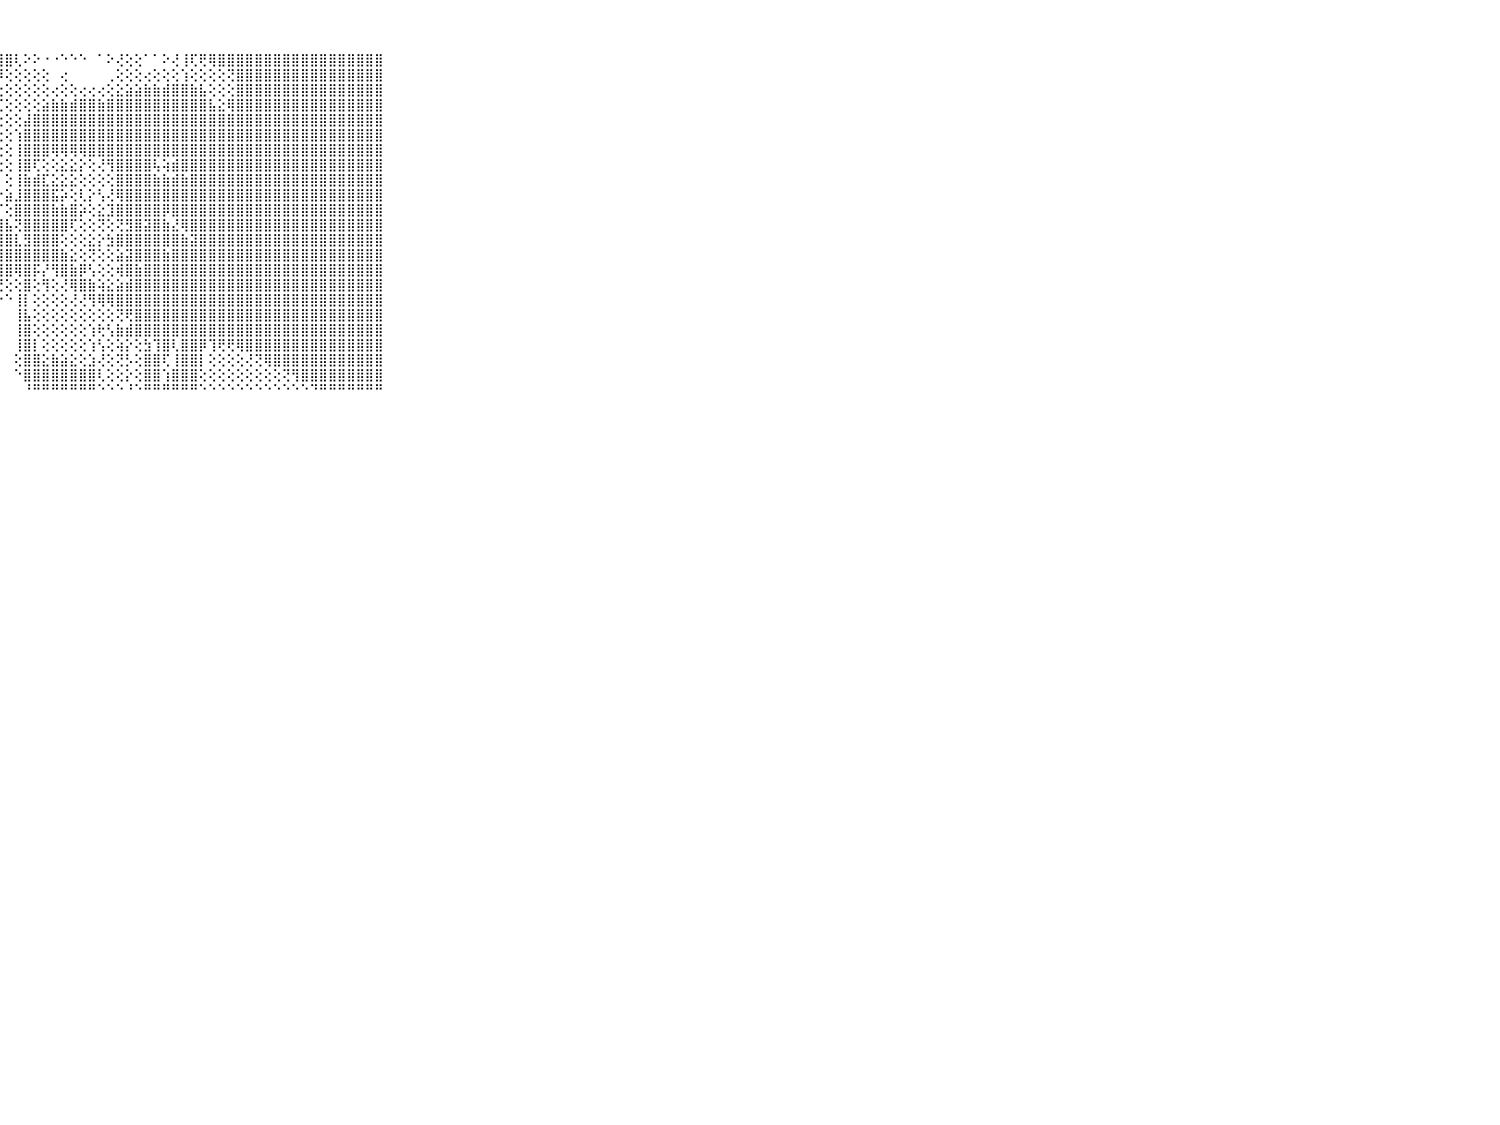

⠀⠀⠀⠀⠀⠀⠀⠀⠀⠀⠀⣿⣿⣿⣿⣿⣿⣿⣿⣿⣿⣿⣿⣿⣿⣿⣿⣿⣿⢇⠕⠕⠐⠐⠑⠑⠑⠀⠁⠕⢜⢕⢕⠁⠁⠕⢜⢸⢏⢟⢿⣿⣿⣿⣿⣿⣿⣿⣿⣿⣿⣿⣿⣿⣿⣿⣿⣿⣿⠀⠀⠀⠀⠀⠀⠀⠀⠀⠀⠀⠀
⠀⠀⠀⠀⠀⠀⠀⠀⠀⠀⠀⣿⣿⣿⣿⣿⣿⣿⣿⣿⣿⣿⣿⣿⣿⣿⡿⡿⢕⢕⢕⢕⢕⠀⢔⠀⠀⠀⠀⢀⢕⢕⢕⢔⢕⢕⢕⢱⢕⢕⢕⢕⢝⣿⣿⣿⣿⣿⣿⣿⣿⣿⣿⣿⣿⣿⣿⣿⣿⠀⠀⠀⠀⠀⠀⠀⠀⠀⠀⠀⠀
⠀⠀⠀⠀⠀⠀⠀⠀⠀⠀⠀⣿⣿⣿⣿⣿⣿⣿⣿⣿⣿⣿⣿⣿⣿⣿⡧⢕⢕⢕⢕⢕⢕⢔⢕⢕⢔⢔⢔⢕⣕⣵⣵⣷⣷⣾⣿⣿⣷⣧⢕⢕⢕⣿⣿⣿⣿⣿⣿⣿⣿⣿⣿⣿⣿⣿⣿⣿⣿⠀⠀⠀⠀⠀⠀⠀⠀⠀⠀⠀⠀
⠀⠀⠀⠀⠀⠀⠀⠀⠀⠀⠀⣿⣿⣿⣿⣿⣿⣿⣿⣿⣿⣿⣿⣿⣿⣿⡿⢏⢕⢕⢕⢕⣵⣷⣷⣾⣿⣿⣷⣿⣿⣿⣿⣿⣿⣿⣿⣿⣿⣿⣧⣕⢿⣿⣿⣿⣿⣿⣿⣿⣿⣿⣿⣿⣿⣿⣿⣿⣿⠀⠀⠀⠀⠀⠀⠀⠀⠀⠀⠀⠀
⠀⠀⠀⠀⠀⠀⠀⠀⠀⠀⠀⣿⣿⣿⣿⣿⣿⣿⣿⣿⣿⣿⣿⣿⣿⣿⡏⢕⢕⢕⣼⣿⣿⣿⣿⣿⣿⣿⣿⣿⣿⣿⣿⣿⣿⣿⣿⣿⣿⣿⣿⣿⣿⣿⣿⣿⣿⣿⣿⣿⣿⣿⣿⣿⣿⣿⣿⣿⣿⠀⠀⠀⠀⠀⠀⠀⠀⠀⠀⠀⠀
⠀⠀⠀⠀⠀⠀⠀⠀⠀⠀⠀⣿⣿⣿⣿⣿⣿⣿⣿⣿⣿⣿⣿⣿⣿⣿⡇⢕⢕⢱⣿⣿⣿⣿⣿⣿⣿⣿⣿⣿⣿⣿⣿⣿⣿⣿⣿⣿⣿⣿⣿⣿⣿⣿⣿⣿⣿⣿⣿⣿⣿⣿⣿⣿⣿⣿⣿⣿⣿⠀⠀⠀⠀⠀⠀⠀⠀⠀⠀⠀⠀
⠀⠀⠀⠀⠀⠀⠀⠀⠀⠀⠀⣿⣿⣿⣿⣿⣿⣿⣿⣿⣿⣿⣿⣿⣿⣿⣿⢕⢕⢸⣿⣿⣿⢿⢿⢿⢿⣿⣿⣿⣿⣿⣿⣿⣿⣿⣿⣿⣿⣿⣿⣿⣿⣿⣿⣿⣿⣿⣿⣿⣿⣿⣿⣿⣿⣿⣿⣿⣿⠀⠀⠀⠀⠀⠀⠀⠀⠀⠀⠀⠀
⠀⠀⠀⠀⠀⠀⠀⠀⠀⠀⠀⣿⣿⣿⣿⣿⣿⣿⣿⣿⣿⣿⣿⣿⣿⣿⣿⢕⢕⢸⣿⢏⢕⢕⣕⣕⡕⢕⢜⢻⣿⣿⣿⣿⢧⢵⣾⣿⣿⣿⣿⣿⣿⣿⣿⣿⣿⣿⣿⣿⣿⣿⣿⣿⣿⣿⣿⣿⣿⠀⠀⠀⠀⠀⠀⠀⠀⠀⠀⠀⠀
⠀⠀⠀⠀⠀⠀⠀⠀⠀⠀⠀⣿⣿⣿⣿⣿⣿⣿⣿⣿⣿⣿⣿⣿⣿⣿⣿⡇⢕⢸⣷⣾⣏⣕⣕⣕⢕⢕⢕⢕⣿⣿⣿⣿⣷⣷⣾⣷⣿⣿⣿⣿⣿⣿⣿⣿⣿⣿⣿⣿⣿⣿⣿⣿⣿⣿⣿⣿⣿⠀⠀⠀⠀⠀⠀⠀⠀⠀⠀⠀⠀
⠀⠀⠀⠀⠀⠀⠀⠀⠀⠀⠀⣿⣿⣿⣿⣿⣿⣿⣿⣿⣿⣿⣿⣿⣿⣿⣏⡗⣵⣸⣿⣿⣿⣯⡵⢕⢇⡕⢣⢜⢿⣿⣿⣿⣿⣿⣿⣿⣿⣿⣿⣿⣿⣿⣿⣿⣿⣿⣿⣿⣿⣿⣿⣿⣿⣿⣿⣿⣿⠀⠀⠀⠀⠀⠀⠀⠀⠀⠀⠀⠀
⠀⠀⠀⠀⠀⠀⠀⠀⠀⠀⠀⣿⣿⣿⣿⣿⣿⣿⣿⣿⣿⣿⣿⣿⣿⣿⣯⡏⢕⣿⣿⣿⣿⣷⣷⣿⡵⢕⣕⣹⣿⣿⣿⣿⣿⡿⣿⣿⣿⣿⣿⣿⣿⣿⣿⣿⣿⣿⣿⣿⣿⣿⣿⣿⣿⣿⣿⣿⣿⠀⠀⠀⠀⠀⠀⠀⠀⠀⠀⠀⠀
⠀⠀⠀⠀⠀⠀⠀⠀⠀⠀⠀⣿⣿⣿⣿⣿⣿⣿⣿⣿⣿⣿⣿⣿⣿⣿⣿⣿⣧⢝⣿⣿⣿⣿⣿⢏⢕⢕⢝⢕⢝⣻⣿⣽⣿⣷⣜⢿⣿⣿⣿⣿⣿⣿⣿⣿⣿⣿⣿⣿⣿⣿⣿⣿⣿⣿⣿⣿⣿⠀⠀⠀⠀⠀⠀⠀⠀⠀⠀⠀⠀
⠀⠀⠀⠀⠀⠀⠀⠀⠀⠀⠀⣿⣿⣿⣿⣿⣿⣿⣿⣿⣿⣿⣿⣿⣿⣿⣿⣿⣿⣇⣻⣿⣿⣿⢕⢕⢕⣕⡕⣳⣿⣿⣿⣿⣿⣿⣿⣷⣽⣿⣿⣿⣿⣿⣿⣿⣿⣿⣿⣿⣿⣿⣿⣿⣿⣿⣿⣿⣿⠀⠀⠀⠀⠀⠀⠀⠀⠀⠀⠀⠀
⠀⠀⠀⠀⠀⠀⠀⠀⠀⠀⠀⣿⣿⣿⣿⣿⣿⣿⣿⣿⣿⣿⣿⣿⣿⣿⣿⣿⣿⣿⣿⣿⣿⣿⣷⣕⢕⢝⢕⢕⣵⣽⣿⣿⣿⣷⣿⣿⣿⣿⣿⣿⣿⣿⣿⣿⣿⣿⣿⣿⣿⣿⣿⣿⣿⣿⣿⣿⣿⠀⠀⠀⠀⠀⠀⠀⠀⠀⠀⠀⠀
⠀⠀⠀⠀⠀⠀⠀⠀⠀⠀⠀⣿⣿⣿⣿⣿⣿⣿⣿⣿⣿⣿⣿⣿⣿⣿⣿⣿⣿⢿⣿⡯⡜⢻⣿⣷⡿⢣⢕⢕⢾⣿⣷⣿⣿⣿⣿⣿⣿⣿⣿⣿⣿⣿⣿⣿⣿⣿⣿⣿⣿⣿⣿⣿⣿⣿⣿⣿⣿⠀⠀⠀⠀⠀⠀⠀⠀⠀⠀⠀⠀
⠀⠀⠀⠀⠀⠀⠀⠀⠀⠀⠀⣿⣿⣿⣿⣿⣿⣿⣿⣿⣿⣿⣿⣿⣿⣿⡿⢟⢕⢕⣿⢕⢻⢕⢜⢿⣿⣷⢵⣕⣵⣾⣿⣿⣿⣿⣿⣿⣿⣿⣿⣿⣿⣿⣿⣿⣿⣿⣿⣿⣿⣿⣿⣿⣿⣿⣿⣿⣿⠀⠀⠀⠀⠀⠀⠀⠀⠀⠀⠀⠀
⠀⠀⠀⠀⠀⠀⠀⠀⠀⠀⠀⣿⣿⣿⣿⣿⣿⣿⣿⣿⣿⡿⢿⢟⢟⠕⠑⠑⠑⢸⡇⢕⢕⢕⢕⢜⢜⢻⢿⢿⣿⣿⣿⣿⣿⣿⣿⣿⣿⣿⣿⣿⣿⣿⣿⣿⣿⣿⣿⣿⣿⣿⣿⣿⣿⣿⣿⣿⣿⠀⠀⠀⠀⠀⠀⠀⠀⠀⠀⠀⠀
⠀⠀⠀⠀⠀⠀⠀⠀⠀⠀⠀⣿⣿⣿⢿⢿⢟⢏⠝⠑⠑⠁⠁⠑⠀⠀⠀⠀⠀⢸⣧⢕⢕⢕⢕⢕⢕⢕⢕⢕⢝⢟⣿⣿⣿⣿⣿⣿⣿⣿⣿⣿⣿⣿⣿⣿⣿⣿⣿⣿⣿⣿⣿⣿⣿⣿⣿⣿⣿⠀⠀⠀⠀⠀⠀⠀⠀⠀⠀⠀⠀
⠀⠀⠀⠀⠀⠀⠀⠀⠀⠀⠀⠝⠝⠑⠑⠁⠁⠀⠀⠀⠀⠀⠀⠀⠀⠀⠀⠀⠀⢸⣿⢕⢕⢕⢕⢕⢕⢱⢗⢣⣷⣾⣿⣿⣿⣿⣿⣿⣿⣿⣿⣿⣿⣿⣿⣿⣿⣿⣿⣿⣿⣿⣿⣿⣿⣿⣿⣿⣿⠀⠀⠀⠀⠀⠀⠀⠀⠀⠀⠀⠀
⠀⠀⠀⠀⠀⠀⠀⠀⠀⠀⠀⠀⠀⠀⠀⠀⠀⠀⠀⠀⠀⠀⠀⠀⠀⠀⠀⠀⠀⢸⣿⡇⢕⢕⢕⢕⢕⢱⢣⢕⢵⡕⢕⣳⢹⣿⢇⣿⣿⡿⢹⢟⢟⢿⣿⣿⣿⣿⣿⣿⣿⣿⣿⣿⣿⣿⣿⣿⣿⠀⠀⠀⠀⠀⠀⠀⠀⠀⠀⠀⠀
⠀⠀⠀⠀⠀⠀⠀⠀⠀⠀⠀⠀⠀⠀⠀⠀⠀⠀⠀⠀⠀⠀⠀⠀⠀⠀⠀⠀⠀⢕⣿⣿⣕⣷⣵⣕⢕⣱⢜⢕⢝⡣⢕⣿⣿⢏⢸⣿⣿⡇⢕⢕⢕⢕⢜⢝⢿⣿⣿⣿⣿⣿⣿⣿⣿⣿⣿⣿⣿⠀⠀⠀⠀⠀⠀⠀⠀⠀⠀⠀⠀
⠀⠀⠀⠀⠀⠀⠀⠀⠀⠀⠀⠀⠀⠀⠀⠀⠀⠀⠀⠀⠀⠀⠀⢀⠀⠀⠀⠀⠀⠑⣿⣿⣿⣿⣿⣿⣿⣿⢇⢕⢕⡕⢕⣿⣿⢱⣿⣿⣿⢕⢕⢕⢕⢕⢕⢕⢕⢕⢝⢻⣿⣿⣿⣿⣿⣿⣿⣿⣿⠀⠀⠀⠀⠀⠀⠀⠀⠀⠀⠀⠀
⠀⠀⠀⠀⠀⠀⠀⠀⠀⠀⠀⠀⠀⠀⠀⠀⠀⠀⠀⠀⠐⠑⠑⠑⠀⠀⠀⠀⠀⠀⠘⠛⠛⠛⠛⠛⠛⠛⠑⠑⠑⠘⠑⠛⠛⠛⠛⠛⠛⠑⠑⠑⠑⠑⠑⠑⠑⠑⠑⠑⠑⠙⠛⠛⠛⠛⠛⠛⠛⠀⠀⠀⠀⠀⠀⠀⠀⠀⠀⠀⠀